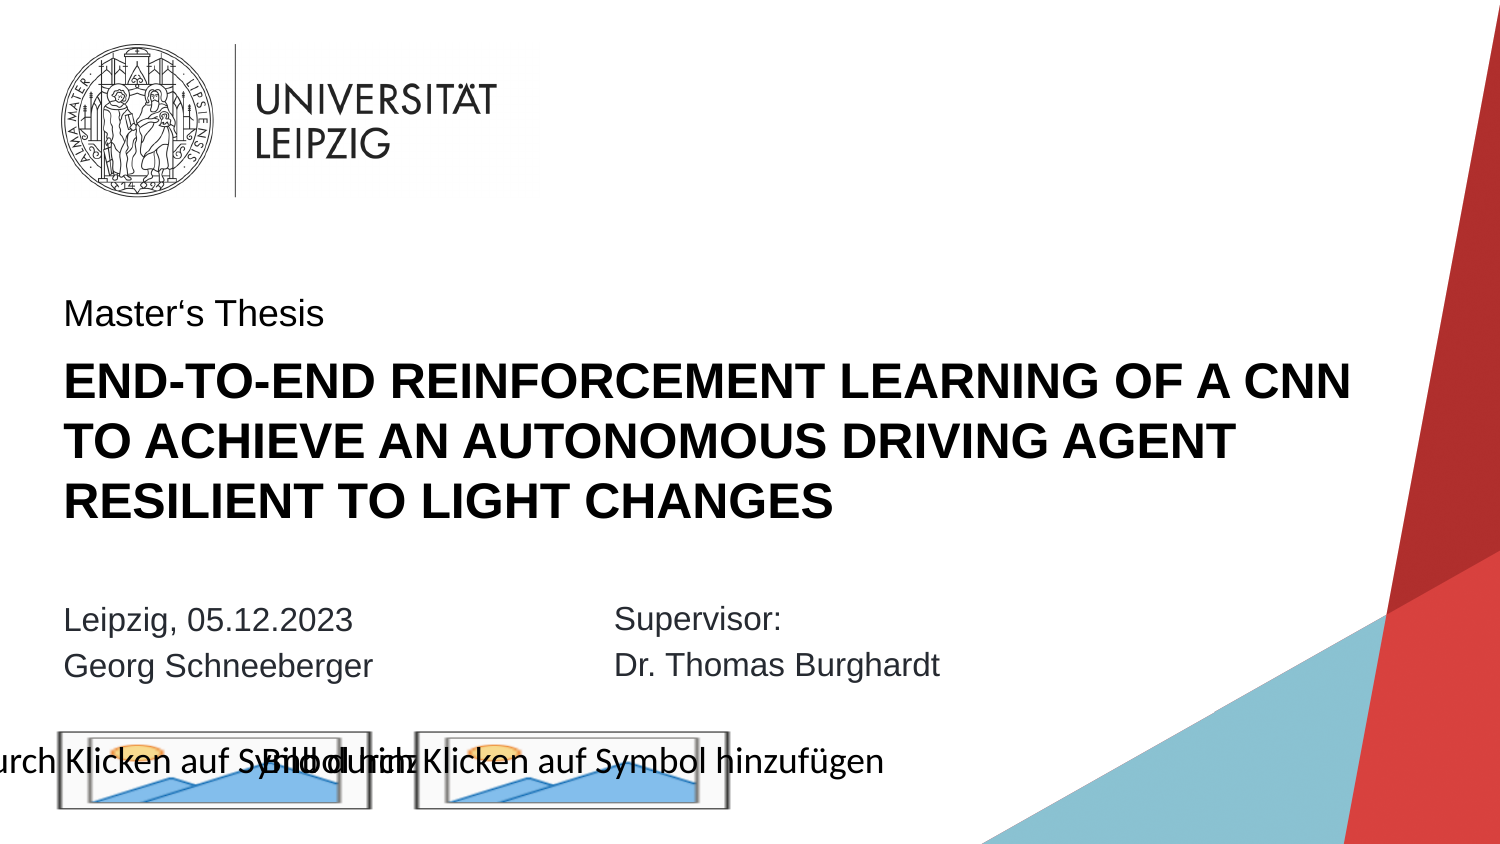

Master‘s Thesis
# End-to-End Reinforcement Learning of a CNN to achieve an autonomous driving agent resilient to light changes
Supervisor:
Dr. Thomas Burghardt
Leipzig, 05.12.2023
Georg Schneeberger